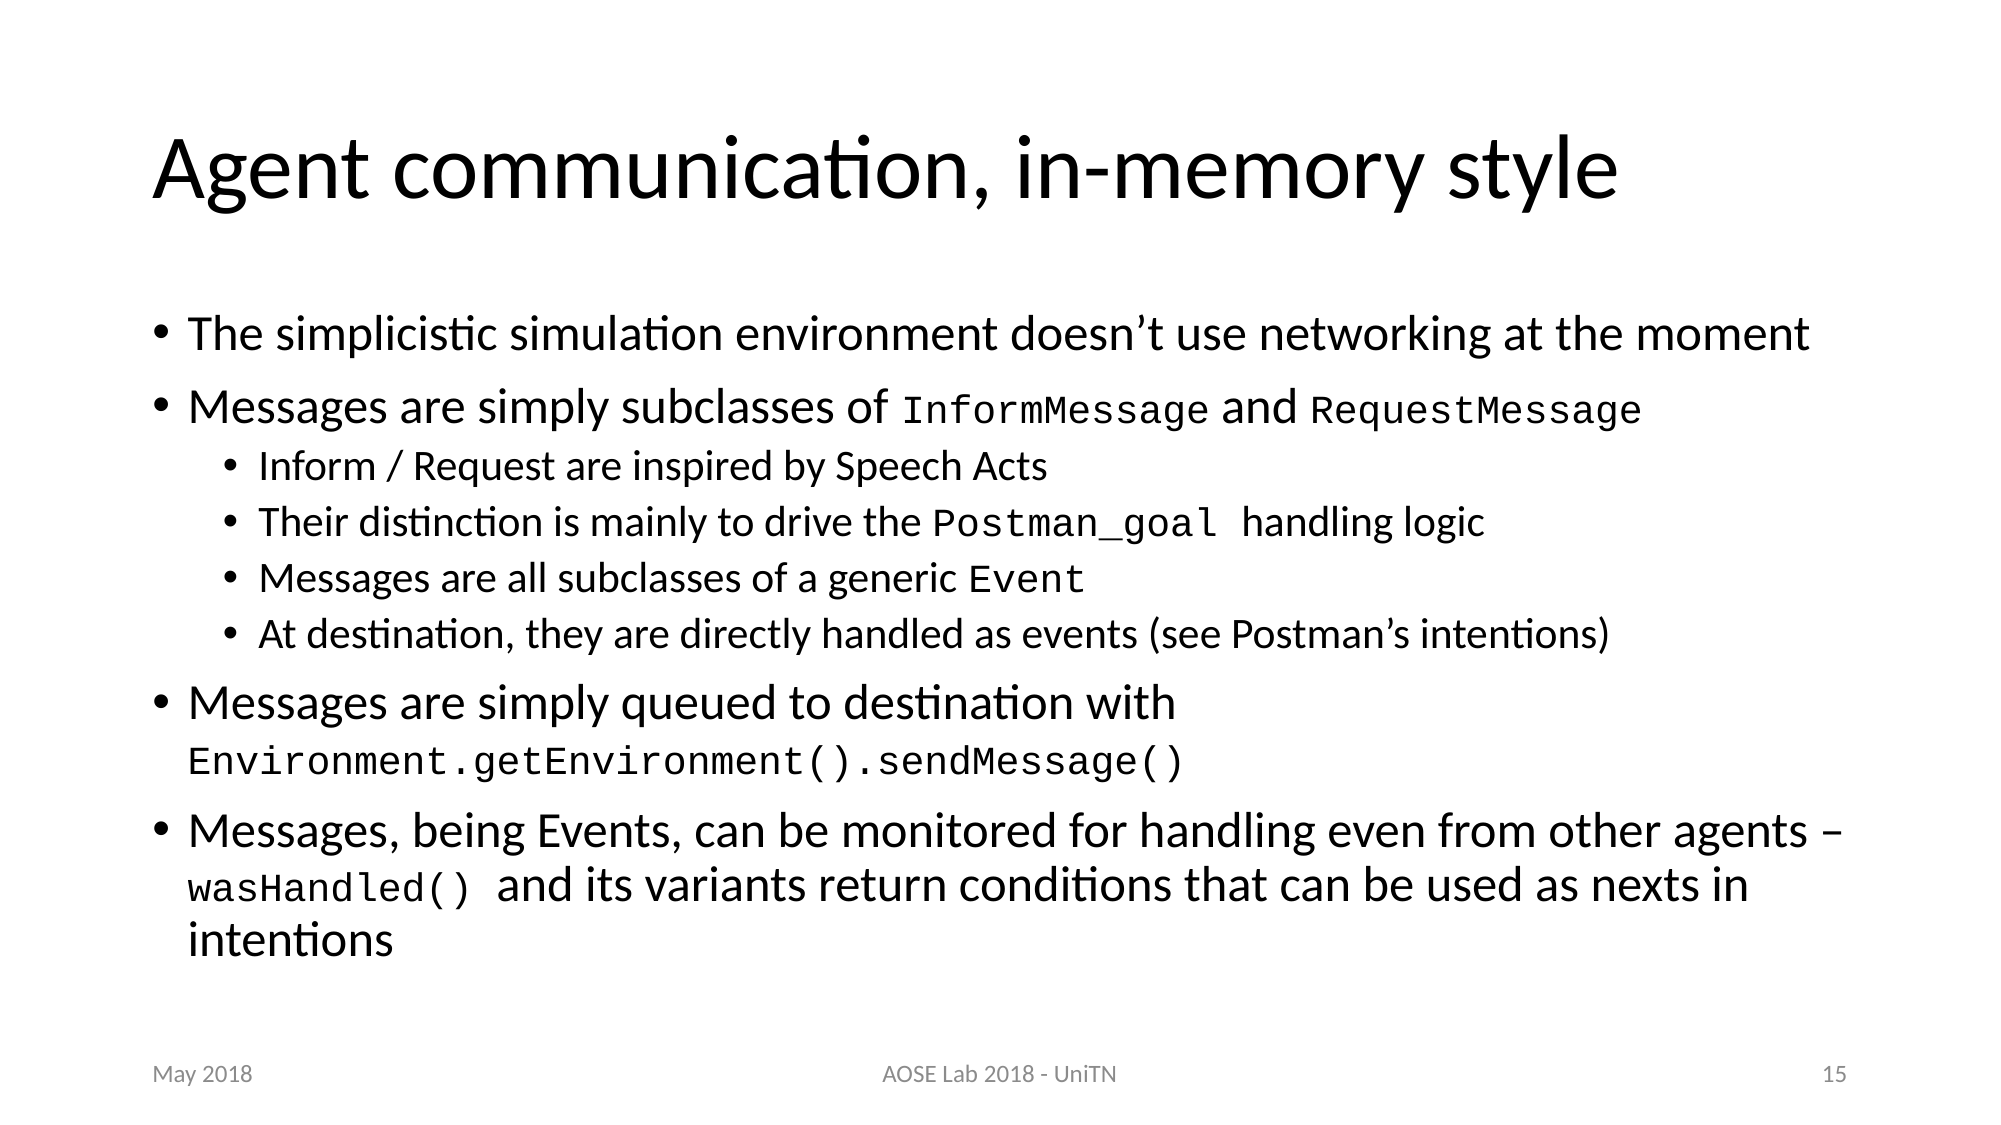

# Agent communication, in-memory style
The simplicistic simulation environment doesn’t use networking at the moment
Messages are simply subclasses of InformMessage and RequestMessage
Inform / Request are inspired by Speech Acts
Their distinction is mainly to drive the Postman_goal handling logic
Messages are all subclasses of a generic Event
At destination, they are directly handled as events (see Postman’s intentions)
Messages are simply queued to destination with Environment.getEnvironment().sendMessage()
Messages, being Events, can be monitored for handling even from other agents – wasHandled() and its variants return conditions that can be used as nexts in intentions
May 2018
AOSE Lab 2018 - UniTN
15